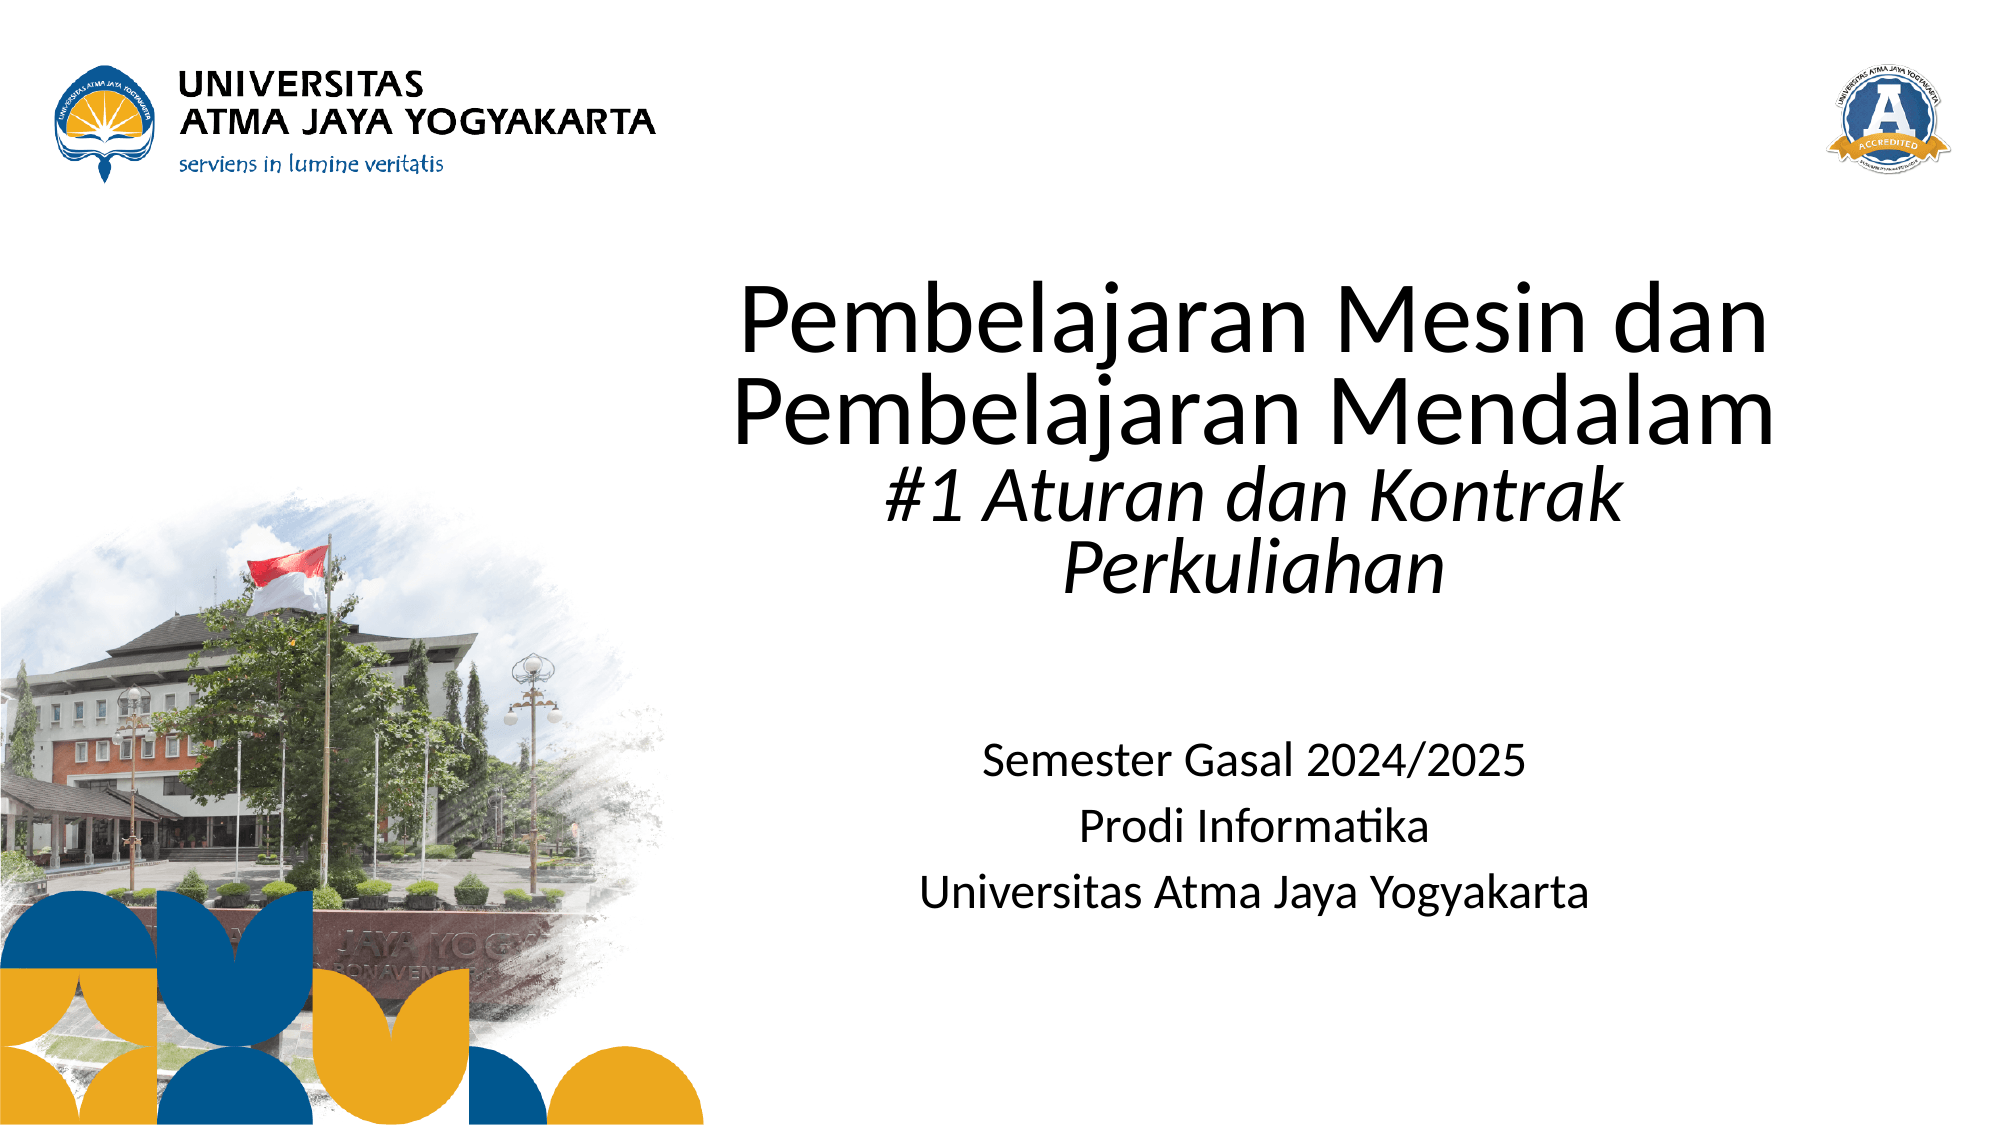

# Pembelajaran Mesin dan Pembelajaran Mendalam #1 Aturan dan Kontrak Perkuliahan
Semester Gasal 2024/2025
Prodi Informatika
Universitas Atma Jaya Yogyakarta